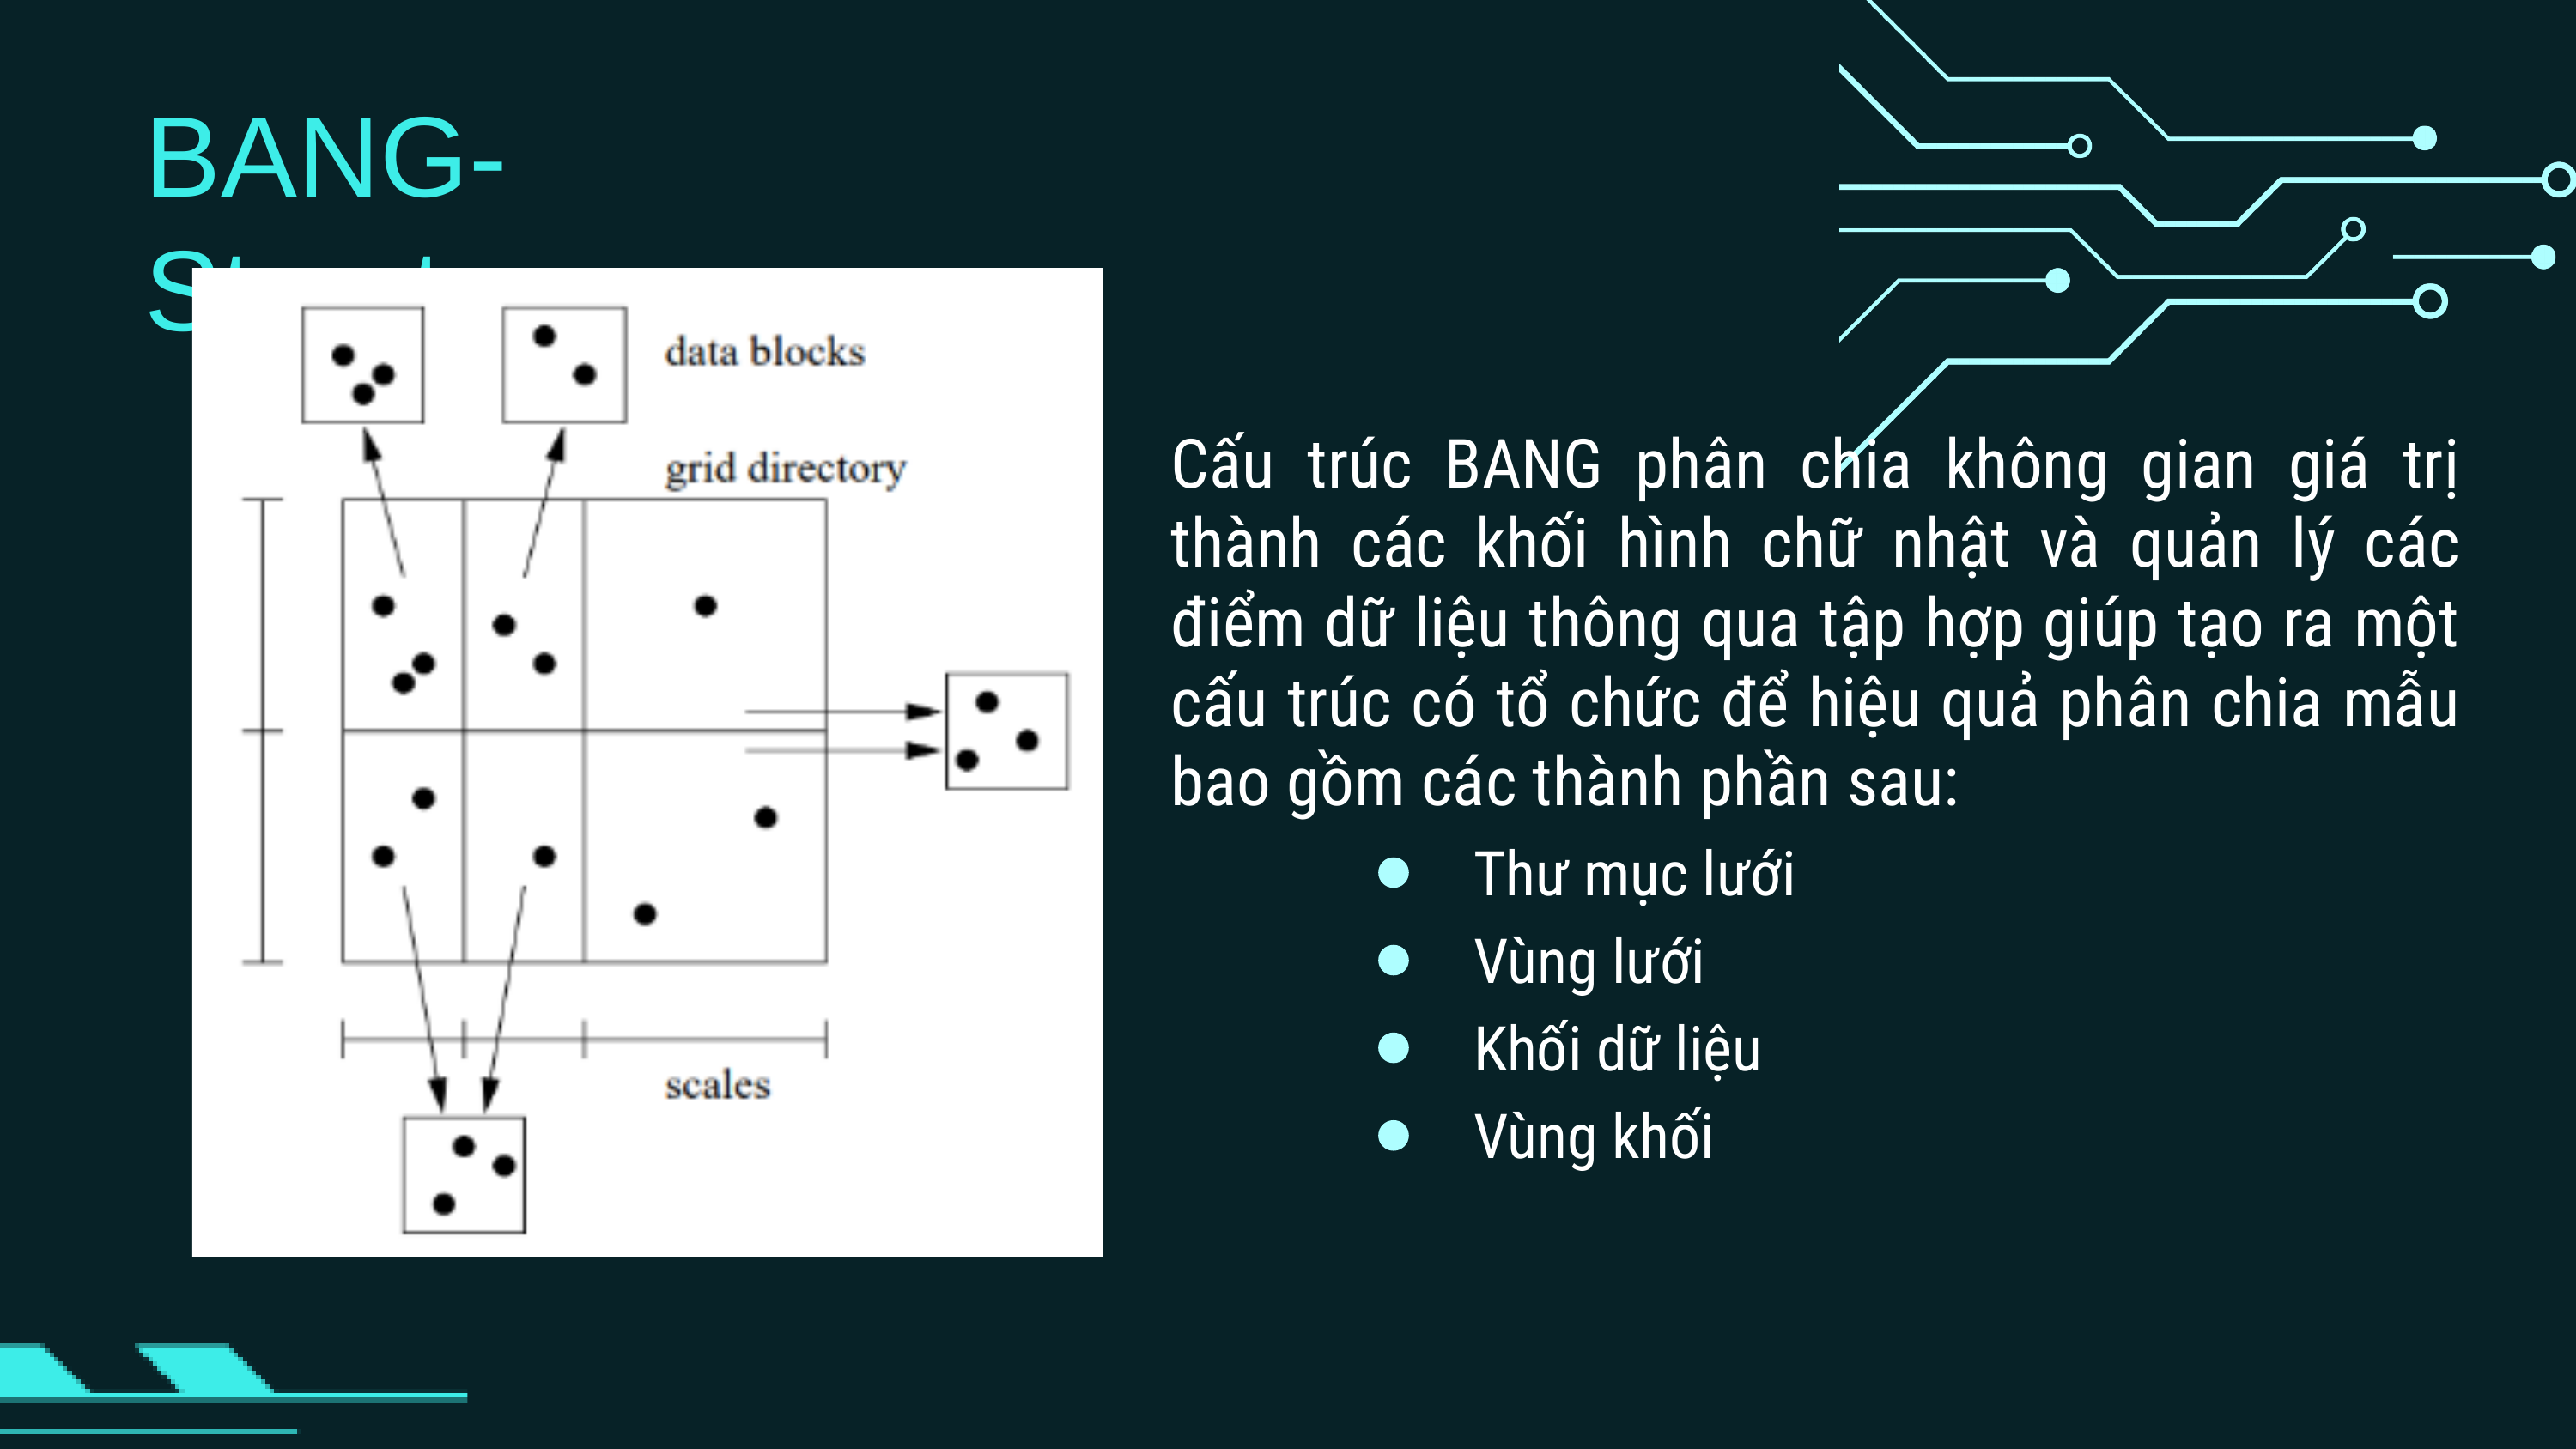

BANG-Structure

Cấu trúc BANG phân chia không gian giá trị thành các khối hình chữ nhật và quản lý các điểm dữ liệu thông qua tập hợp giúp tạo ra một cấu trúc có tổ chức để hiệu quả phân chia mẫu bao gồm các thành phần sau:
Thư mục lưới

Vùng lưới

Khối dữ liệu

Vùng khối